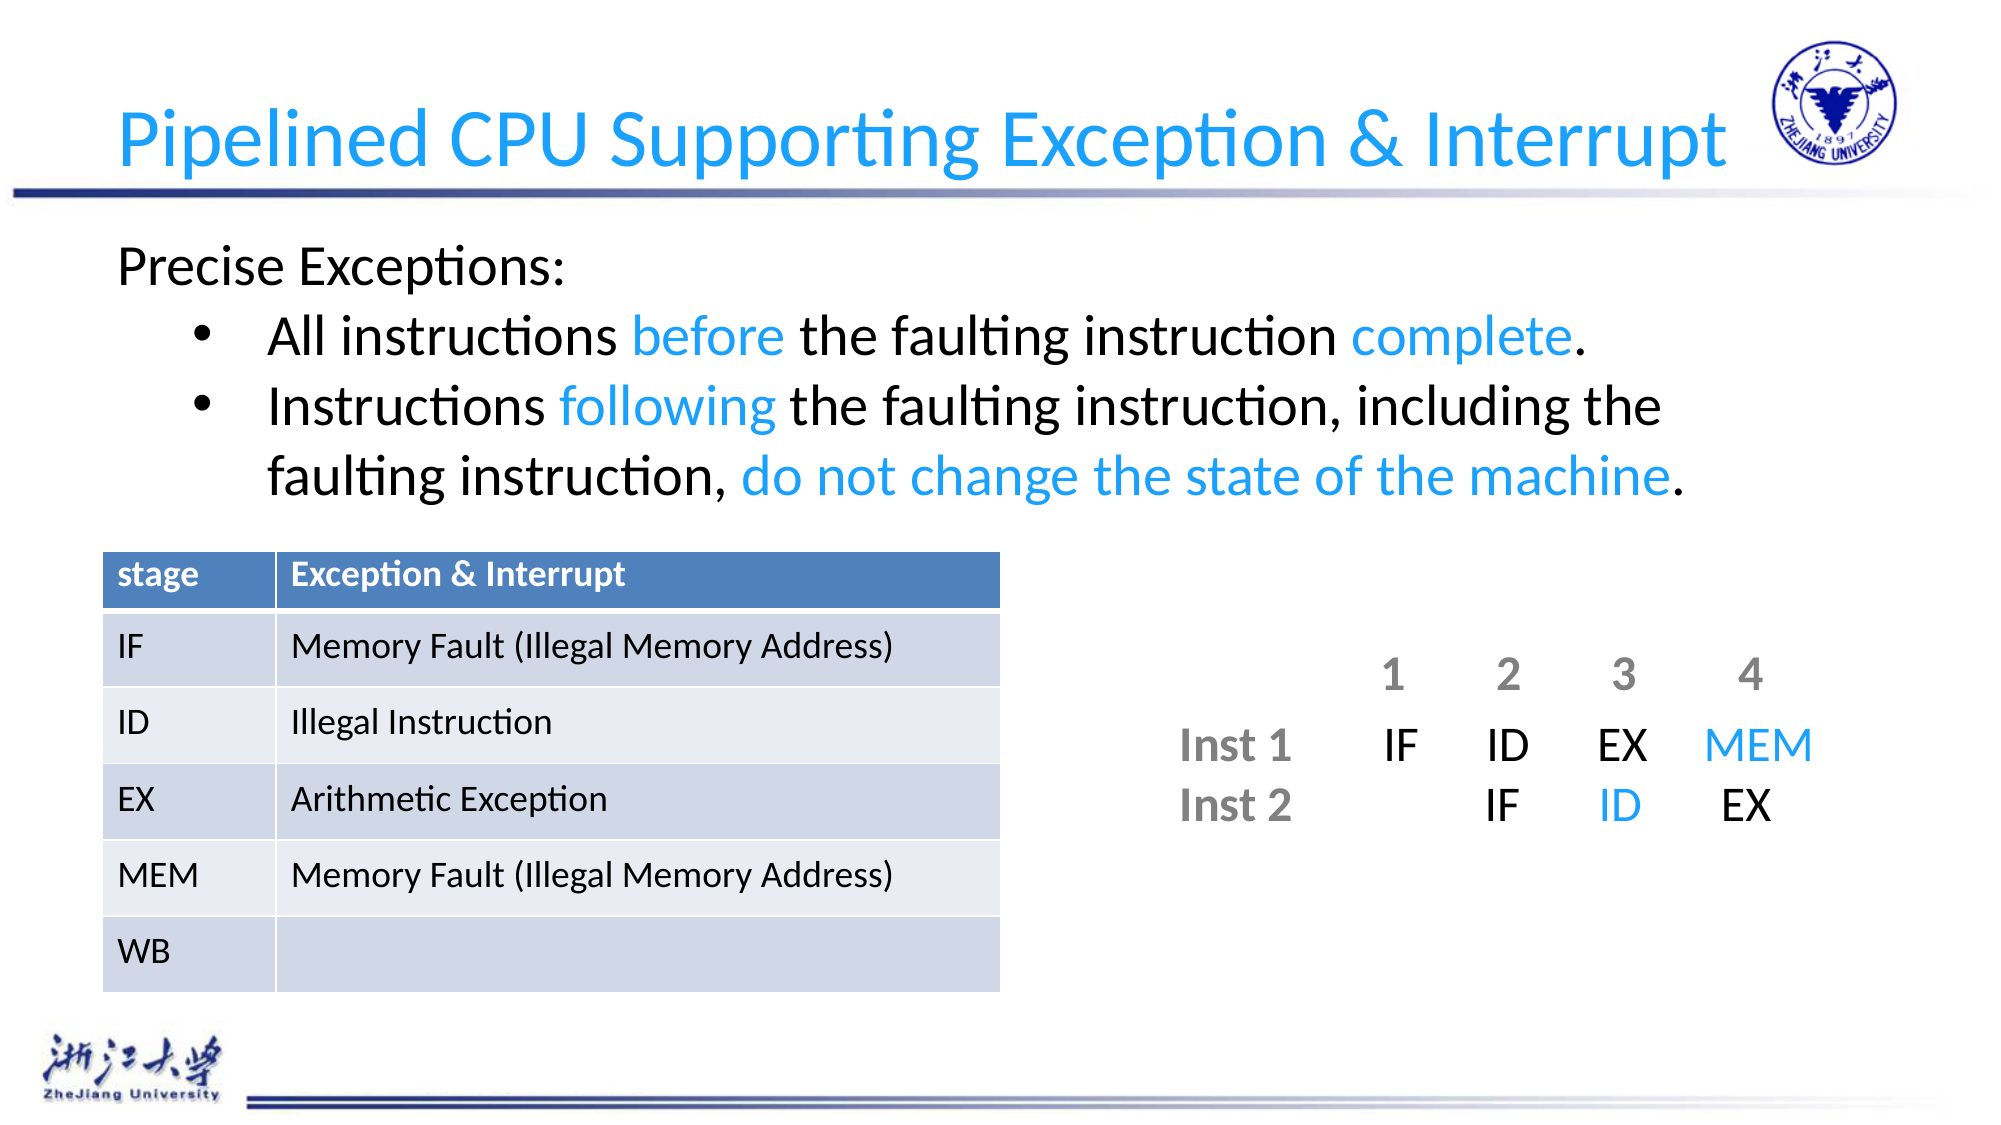

# Pipelined CPU Supporting Exception & Interrupt
Precise Exceptions:
All instructions before the faulting instruction complete.
Instructions following the faulting instruction, including the faulting instruction, do not change the state of the machine.
| stage | Exception & Interrupt |
| --- | --- |
| IF | Memory Fault (Illegal Memory Address) |
| ID | Illegal Instruction |
| EX | Arithmetic Exception |
| MEM | Memory Fault (Illegal Memory Address) |
| WB |  |
1        2        3         4
Inst 1        IF      ID      EX     MEM
Inst 2                 IF       ID       EX